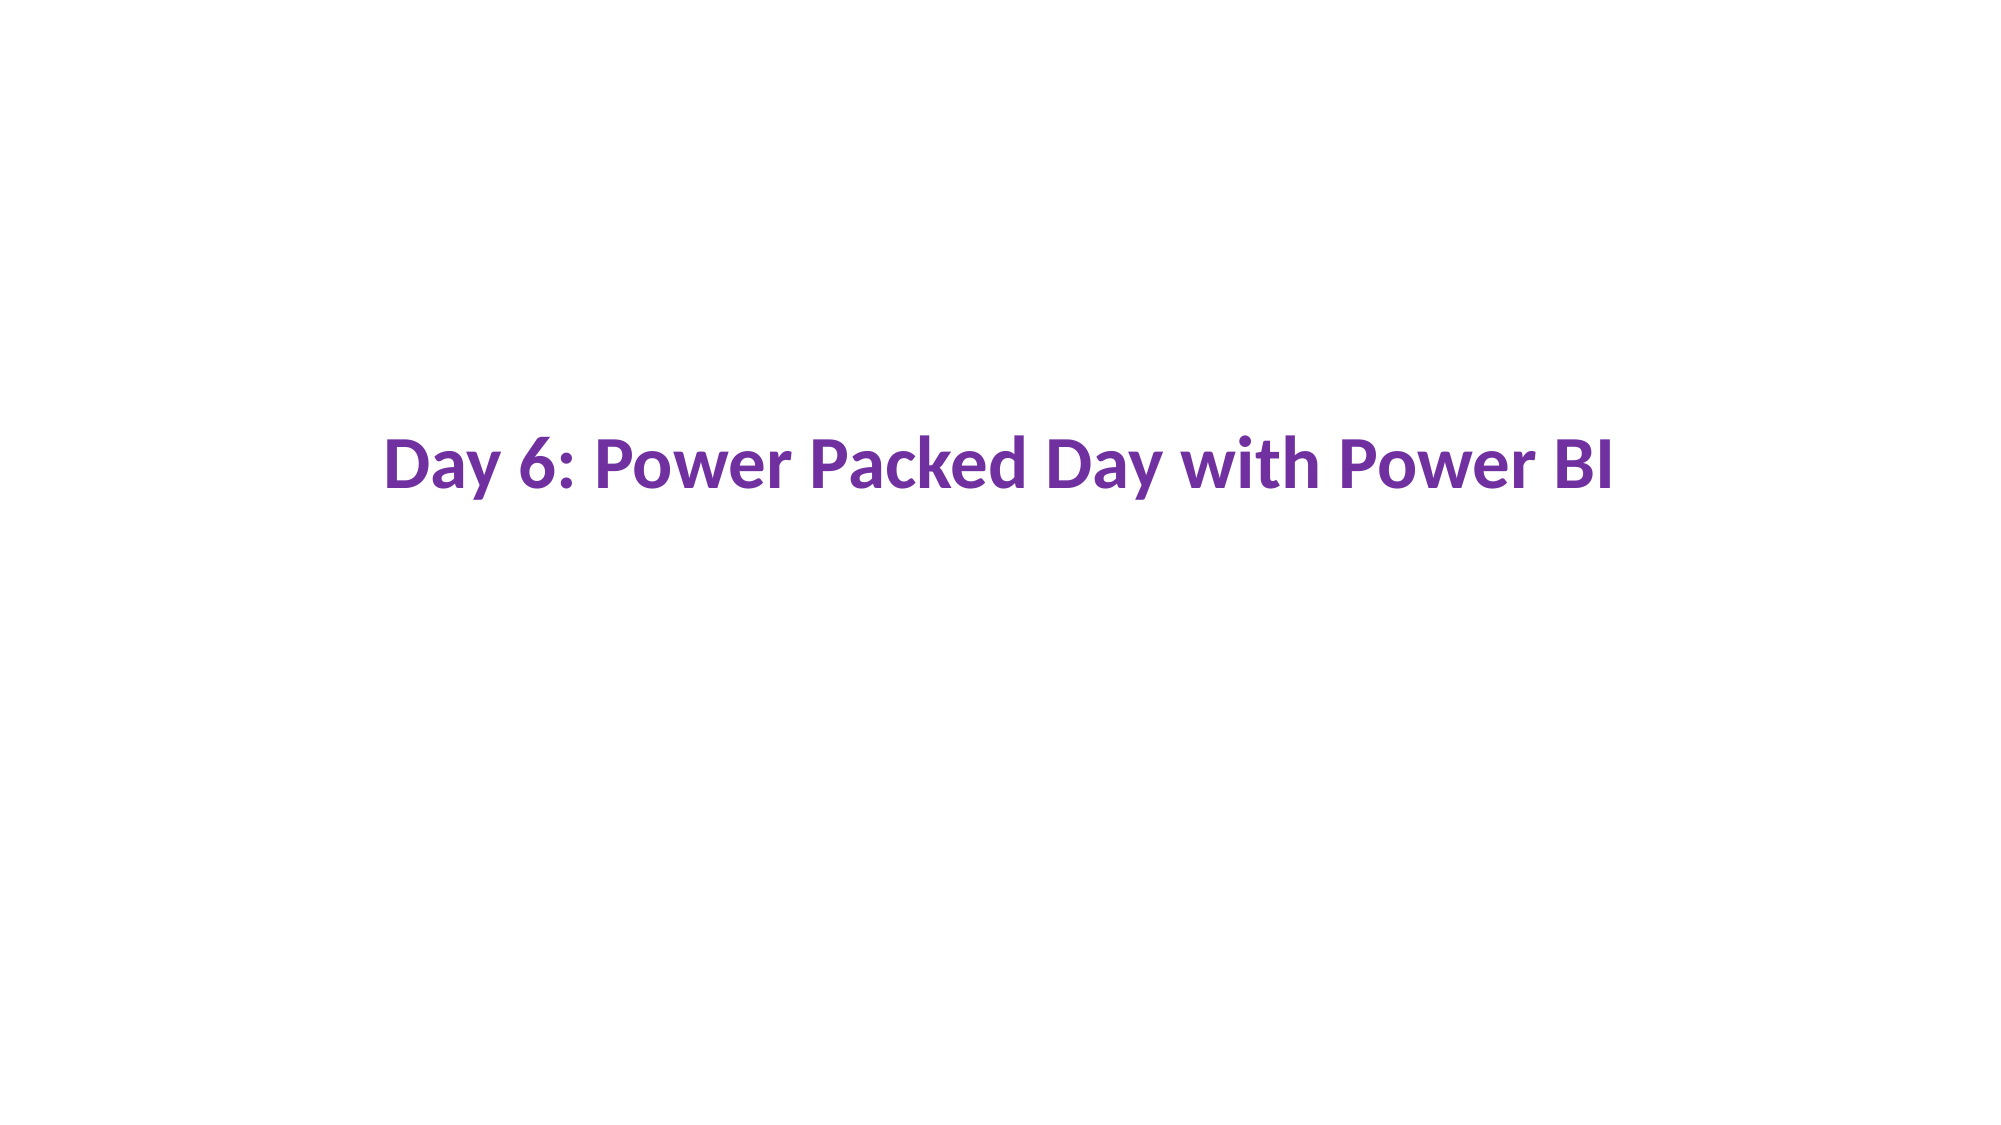

Day 6: Power Packed Day with Power BI